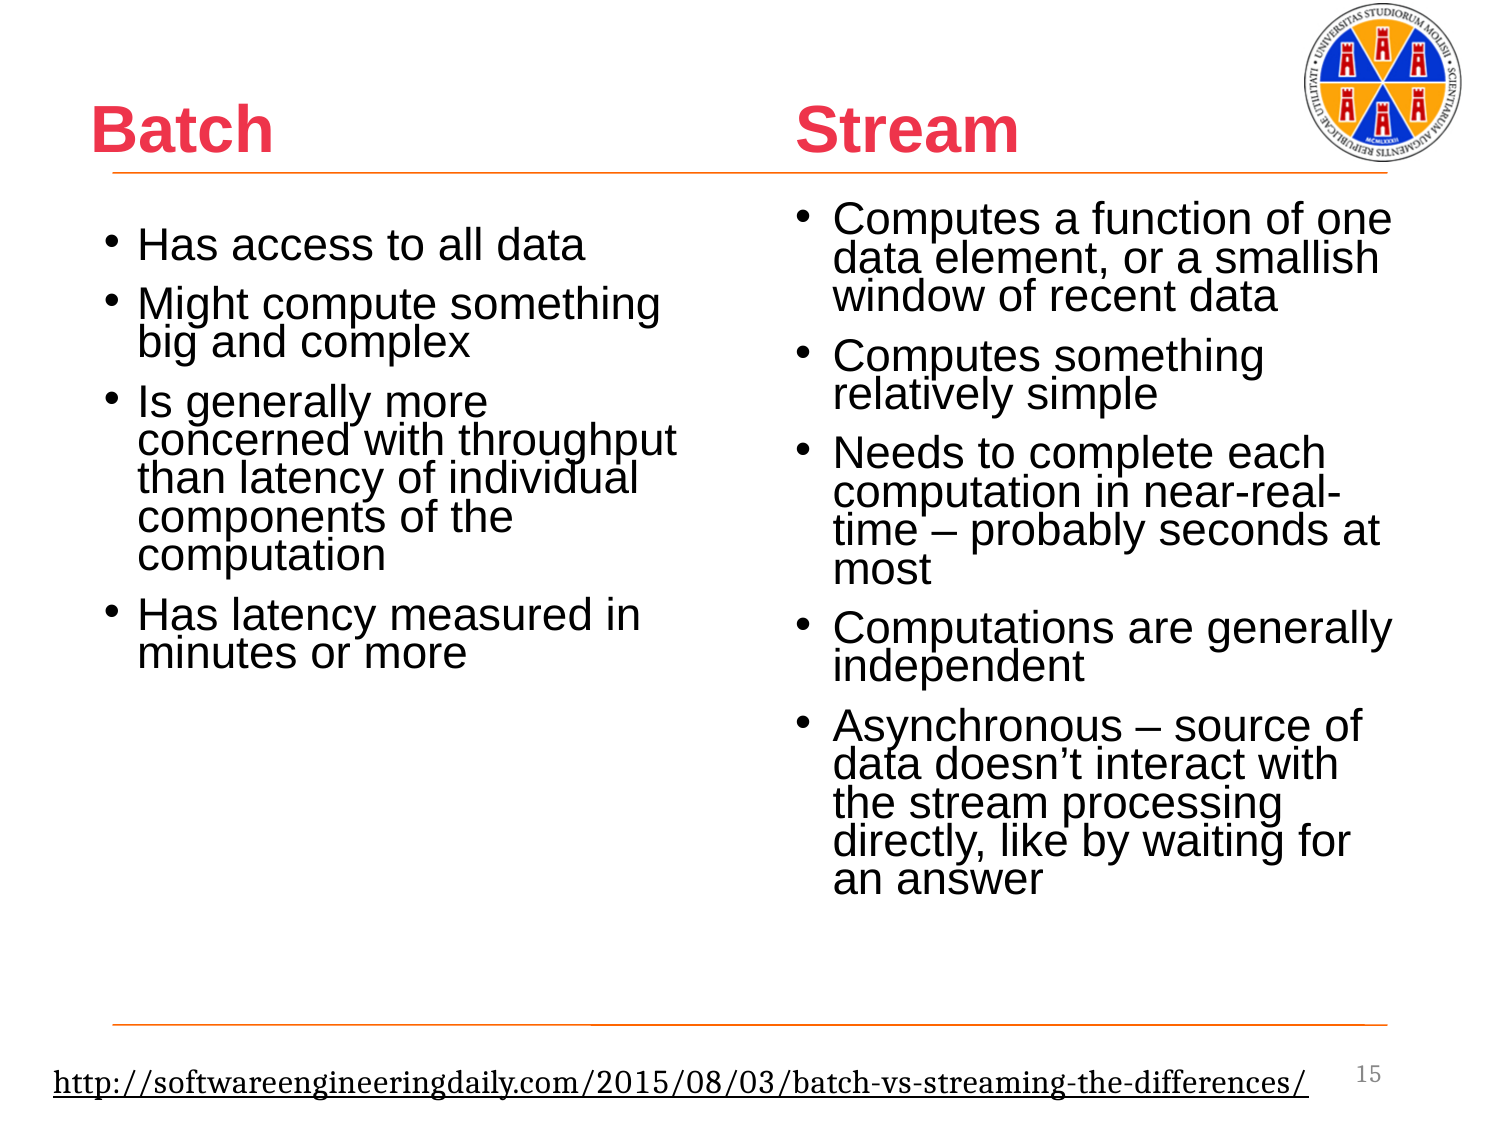

Batch
Stream
Computes a function of one data element, or a smallish window of recent data
Computes something relatively simple
Needs to complete each computation in near-real-time – probably seconds at most
Computations are generally independent
Asynchronous – source of data doesn’t interact with the stream processing directly, like by waiting for an answer
Has access to all data
Might compute something big and complex
Is generally more concerned with throughput than latency of individual components of the computation
Has latency measured in minutes or more
15
http://softwareengineeringdaily.com/2015/08/03/batch-vs-streaming-the-differences/